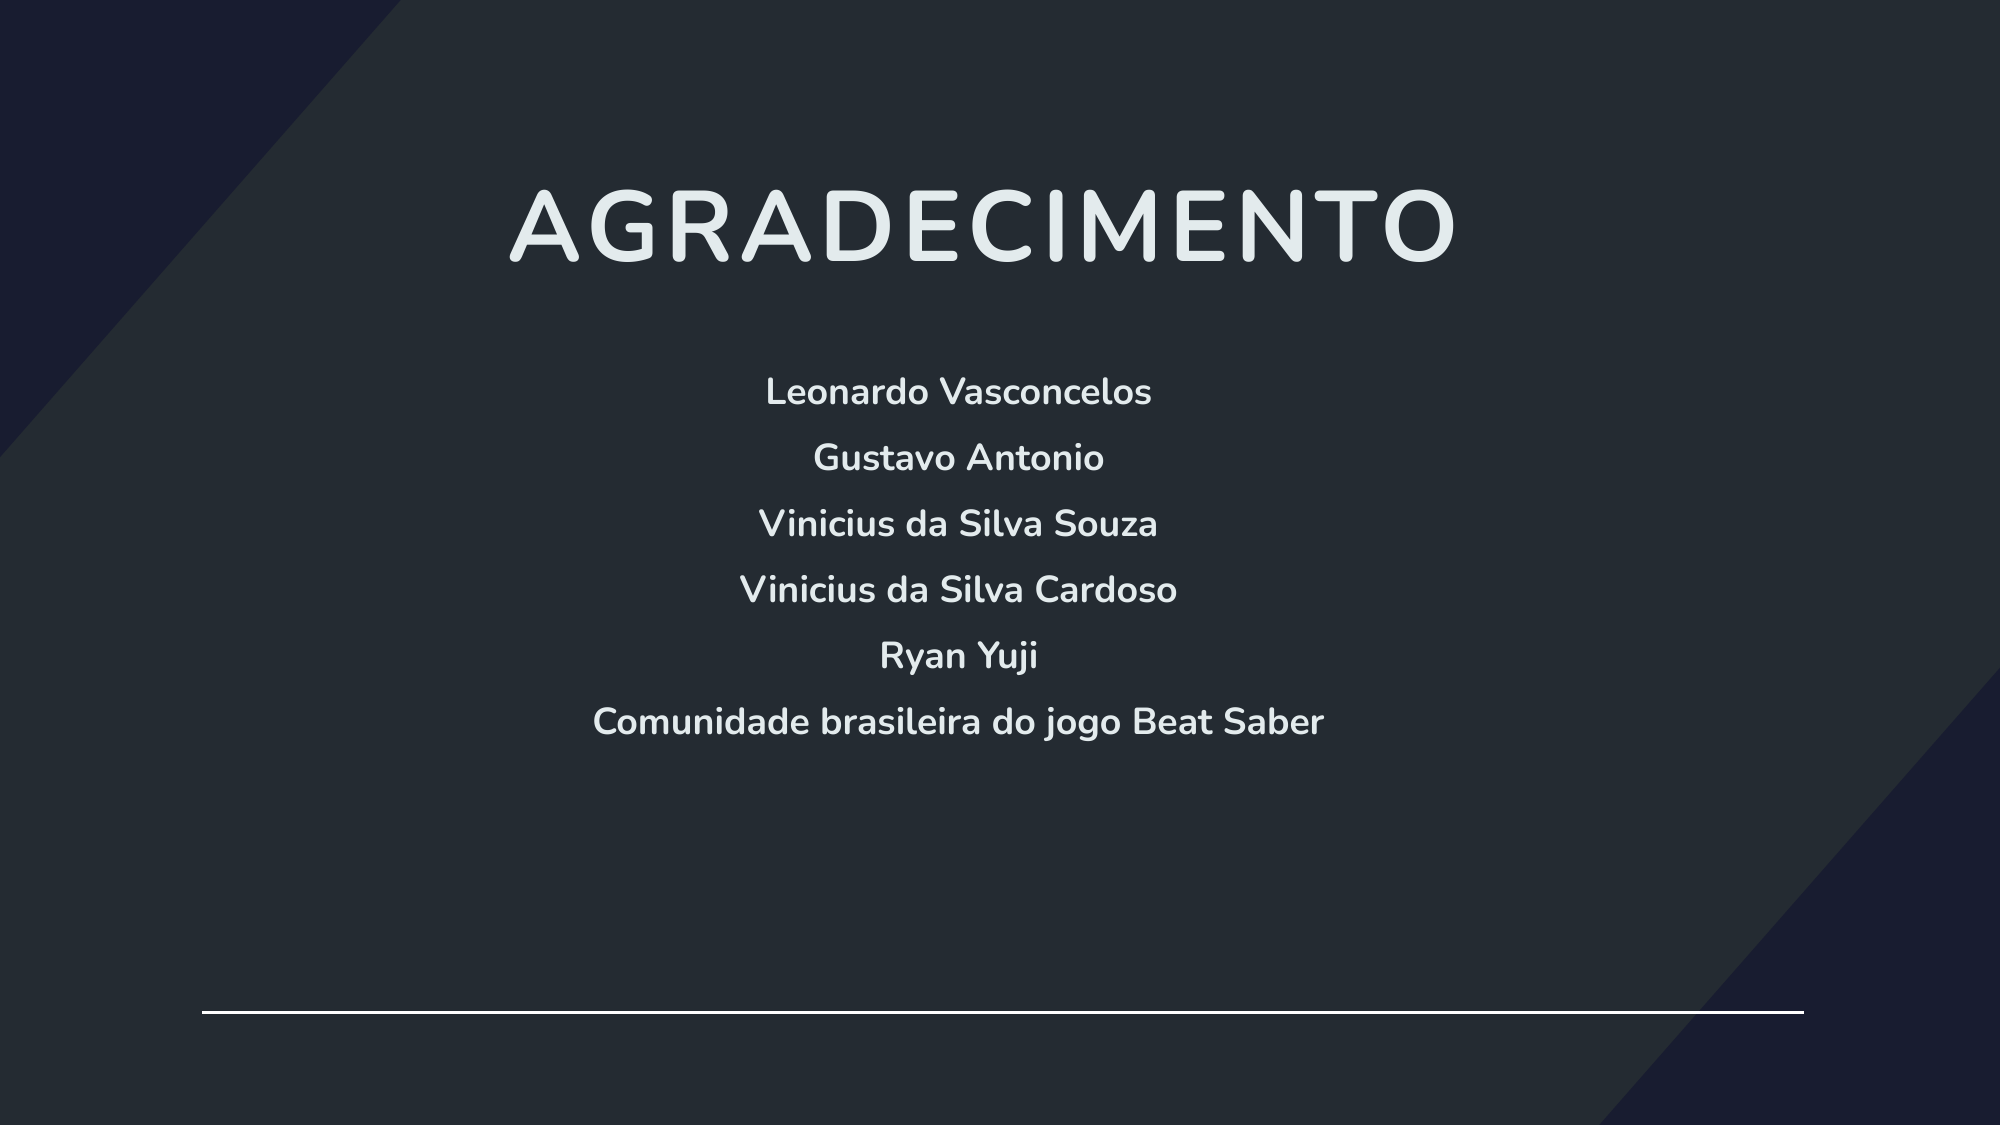

# Agradecimento
Leonardo Vasconcelos
Gustavo Antonio
Vinicius da Silva Souza
Vinicius da Silva Cardoso
Ryan Yuji
Comunidade brasileira do jogo Beat Saber